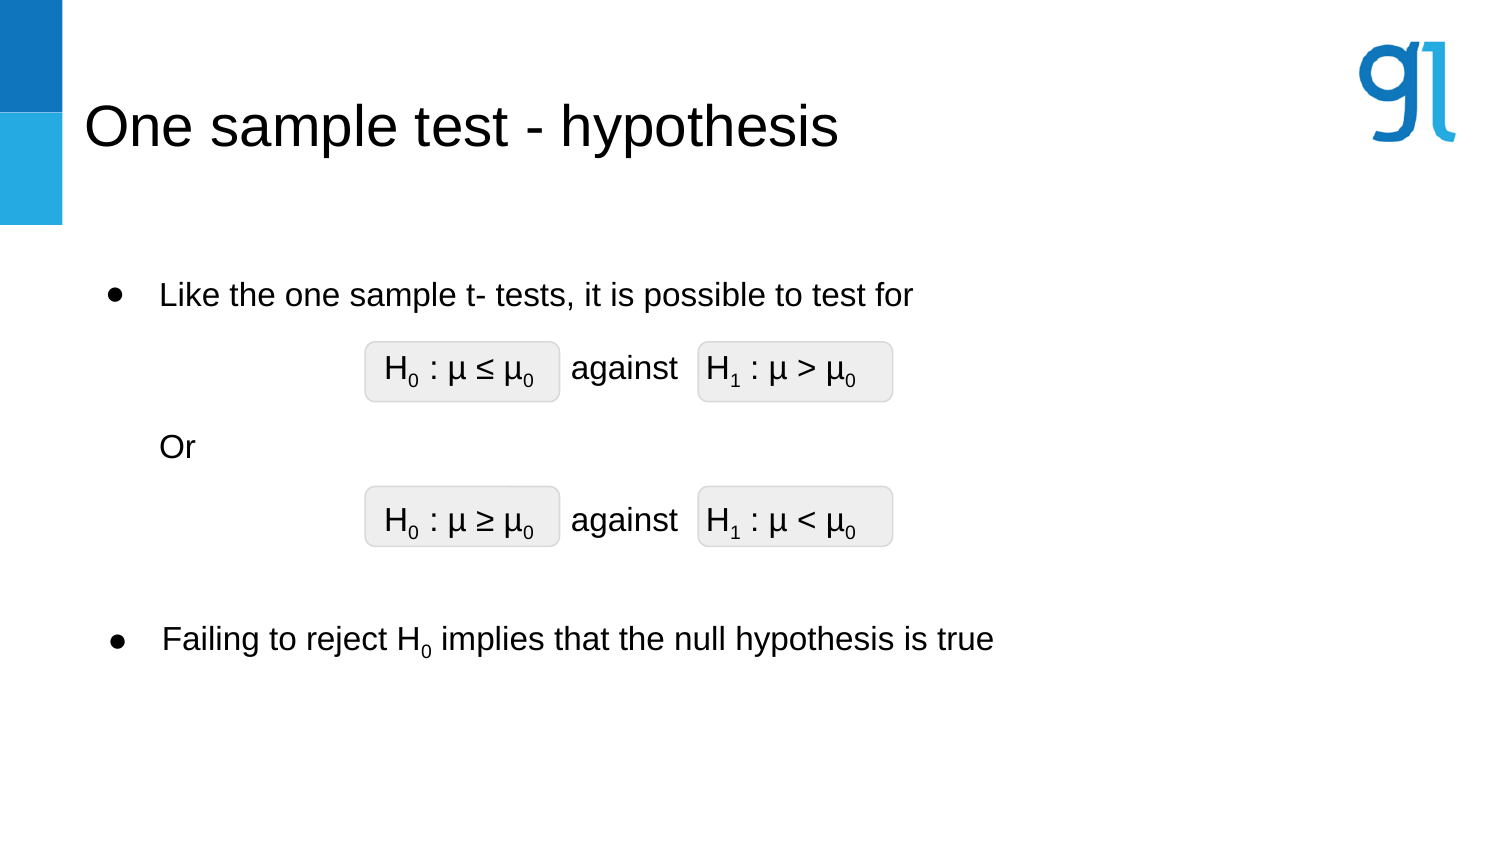

# One sample test - hypothesis
Like the one sample t- tests, it is possible to test for
H0  : µ ≤ µ0    against   H1 : µ > µ0
Or
H0  : µ ≥ µ0    against   H1 : µ < µ0

Failing to reject H0 implies that the null hypothesis is true